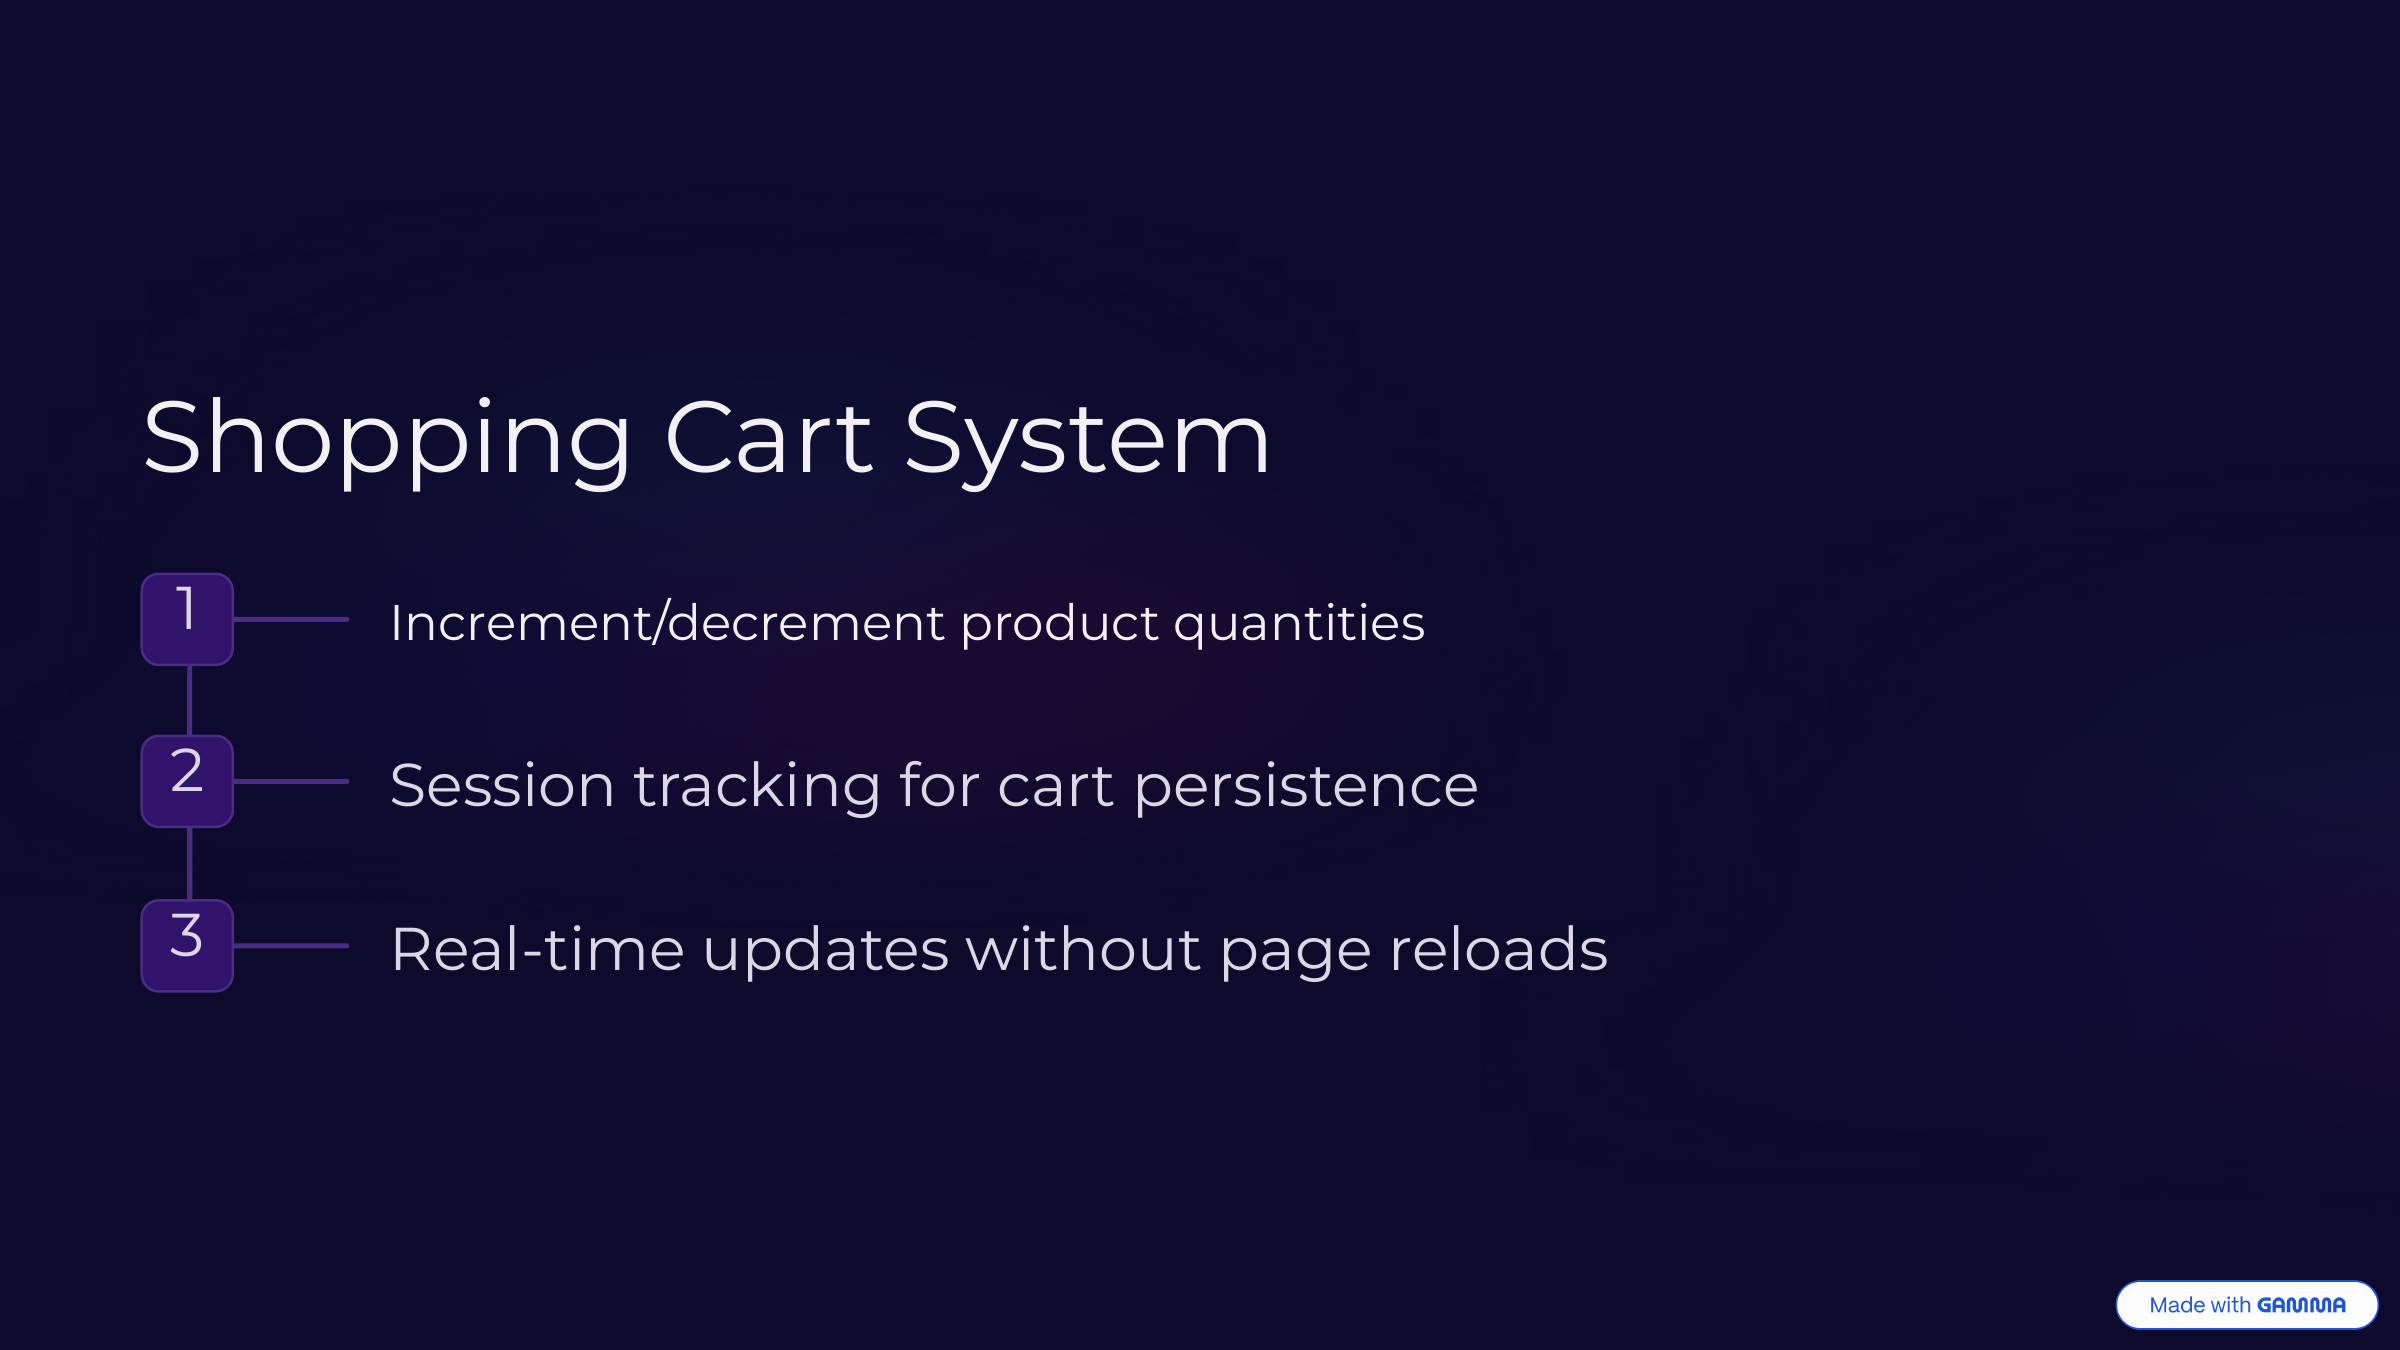

Shopping Cart System

1
Increment/decrement product quantities

2
Session tracking for cart persistence

3
Real-time updates without page reloads